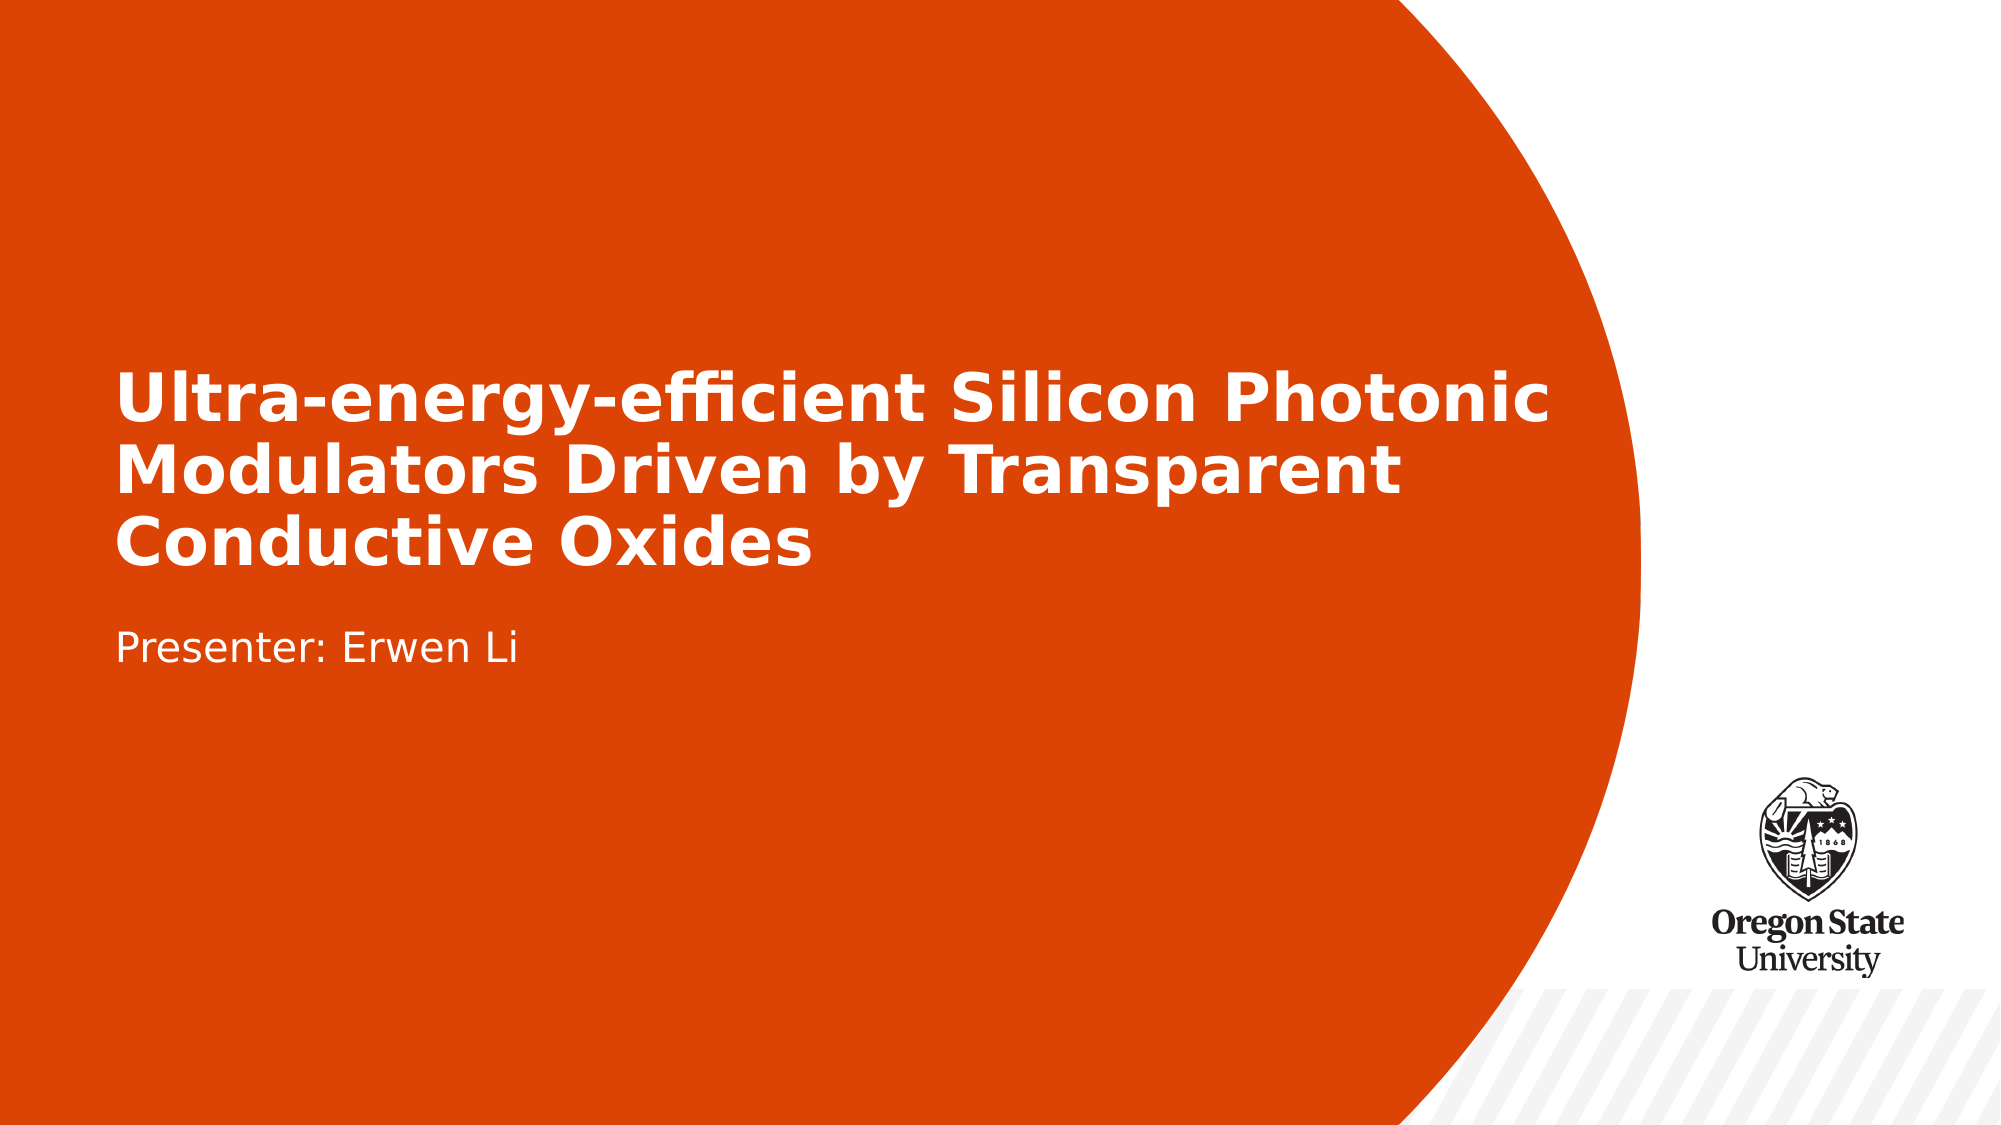

# Ultra-energy-efficient Silicon Photonic Modulators Driven by Transparent Conductive Oxides
Presenter: Erwen Li